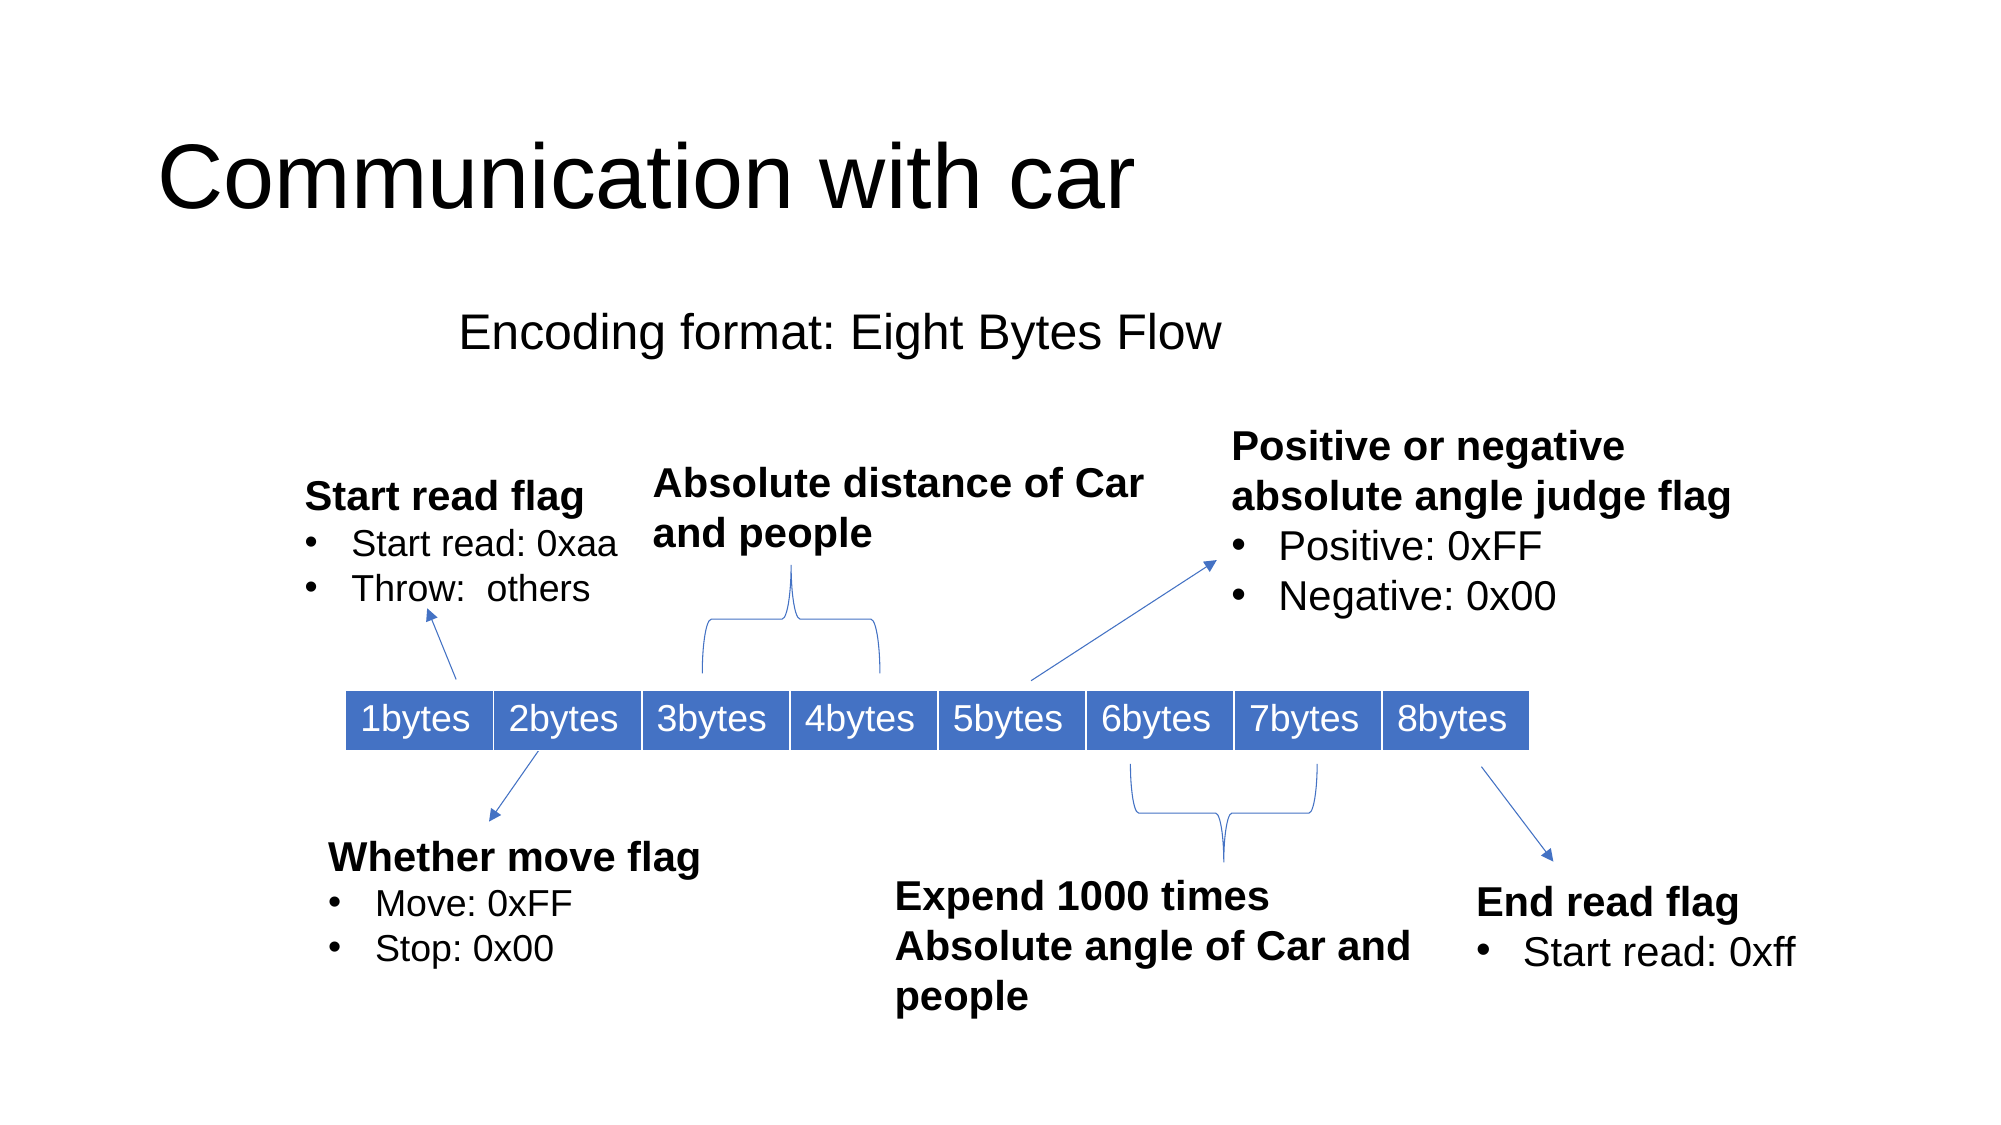

# Communication with car
Encoding format: Eight Bytes Flow
Positive or negative absolute angle judge flag
Positive: 0xFF
Negative: 0x00
Absolute distance of Car and people
Start read flag
Start read: 0xaa
Throw:  others

| 1bytes | 2bytes | 3bytes | 4bytes | 5bytes | 6bytes | 7bytes | 8bytes |
| --- | --- | --- | --- | --- | --- | --- | --- |

Whether move flag
Move: 0xFF
Stop: 0x00
Expend 1000 times Absolute angle of Car and people
End read flag
Start read: 0xff